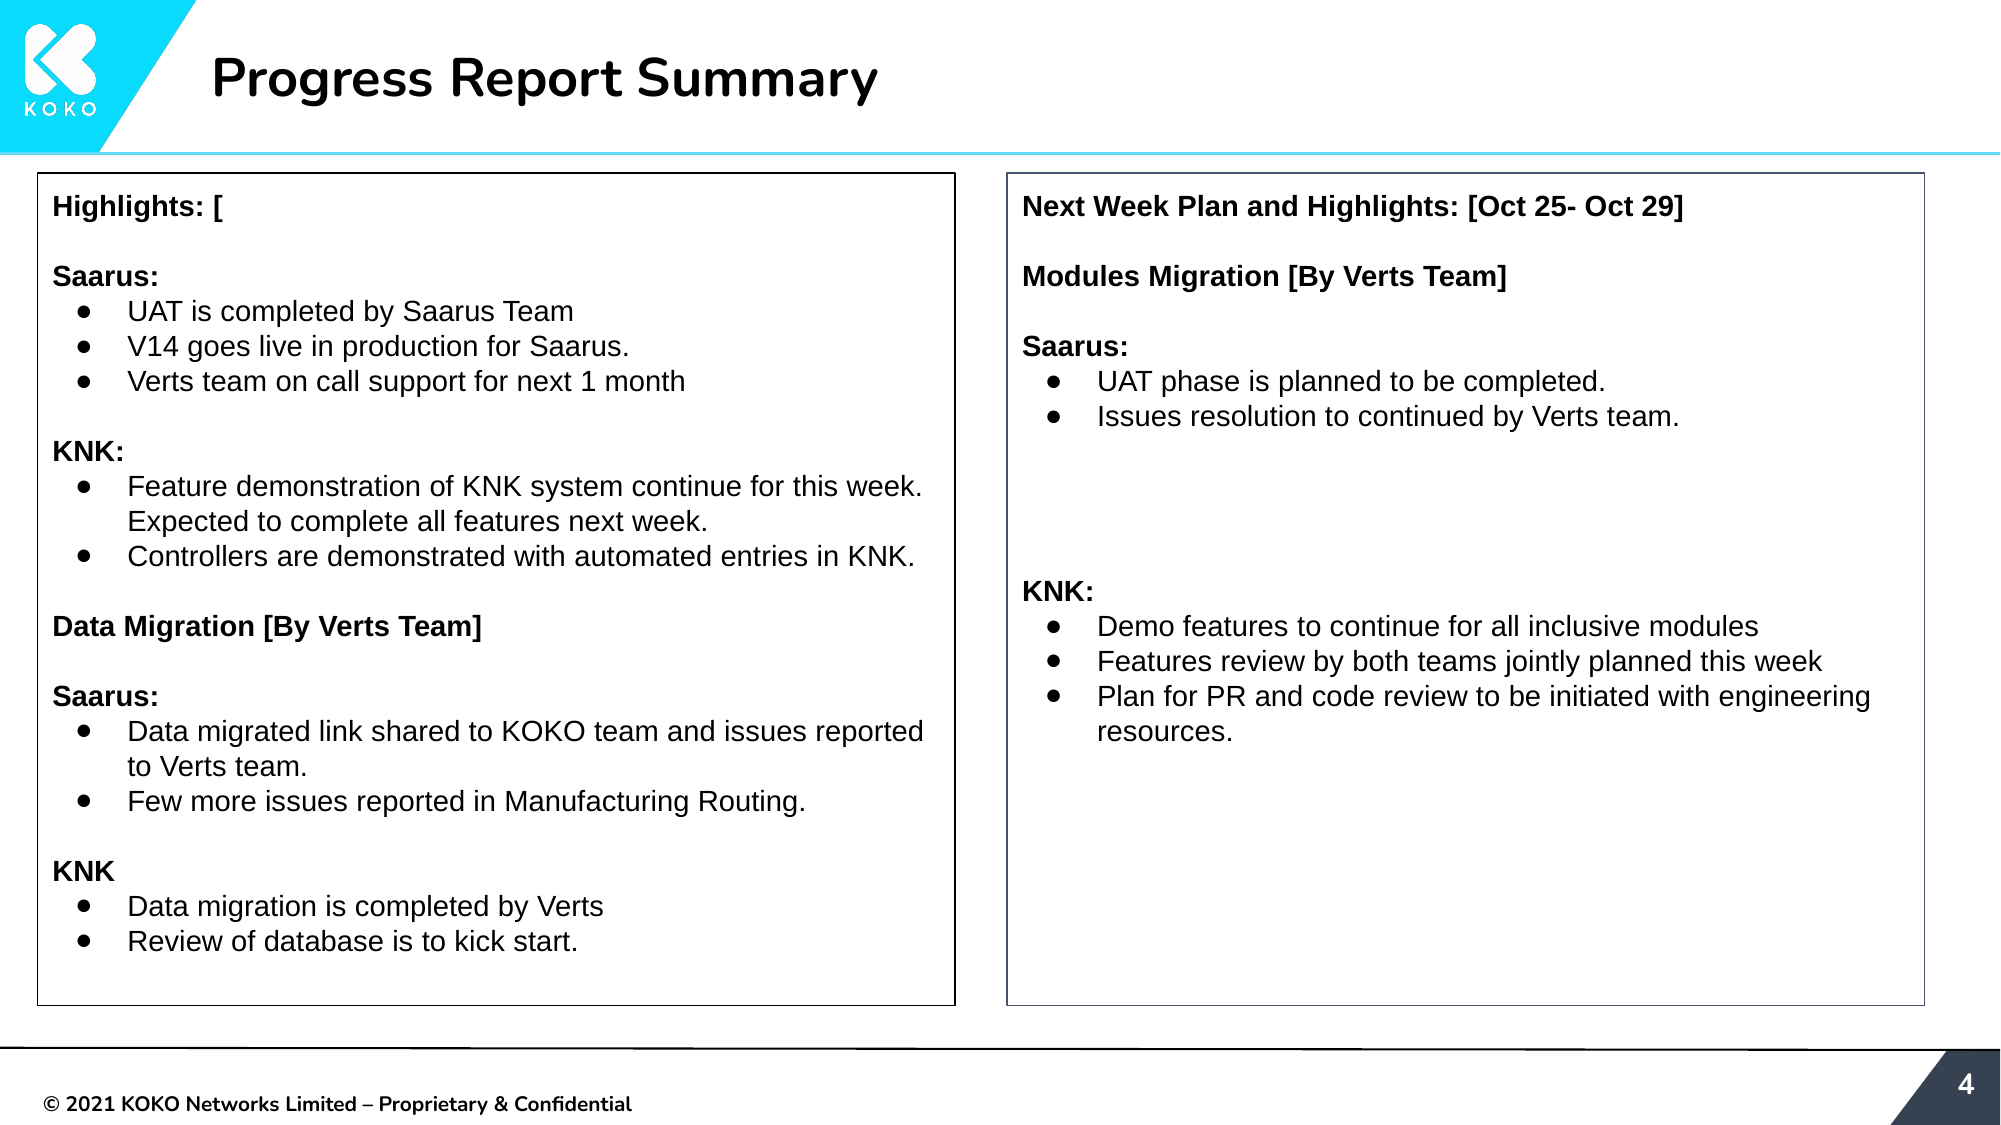

# Progress Report Summary
Highlights: [

Saarus:
UAT is completed by Saarus Team
V14 goes live in production for Saarus.
Verts team on call support for next 1 month

KNK:
Feature demonstration of KNK system continue for this week. Expected to complete all features next week.
Controllers are demonstrated with automated entries in KNK.

Data Migration [By Verts Team]

Saarus:
Data migrated link shared to KOKO team and issues reported to Verts team.
Few more issues reported in Manufacturing Routing.

KNK
Data migration is completed by Verts
Review of database is to kick start.

Next Week Plan and Highlights: [Oct 25- Oct 29]

Modules Migration [By Verts Team]

Saarus:
UAT phase is planned to be completed.
Issues resolution to continued by Verts team.

KNK:
Demo features to continue for all inclusive modules
Features review by both teams jointly planned this week
Plan for PR and code review to be initiated with engineering resources.

4